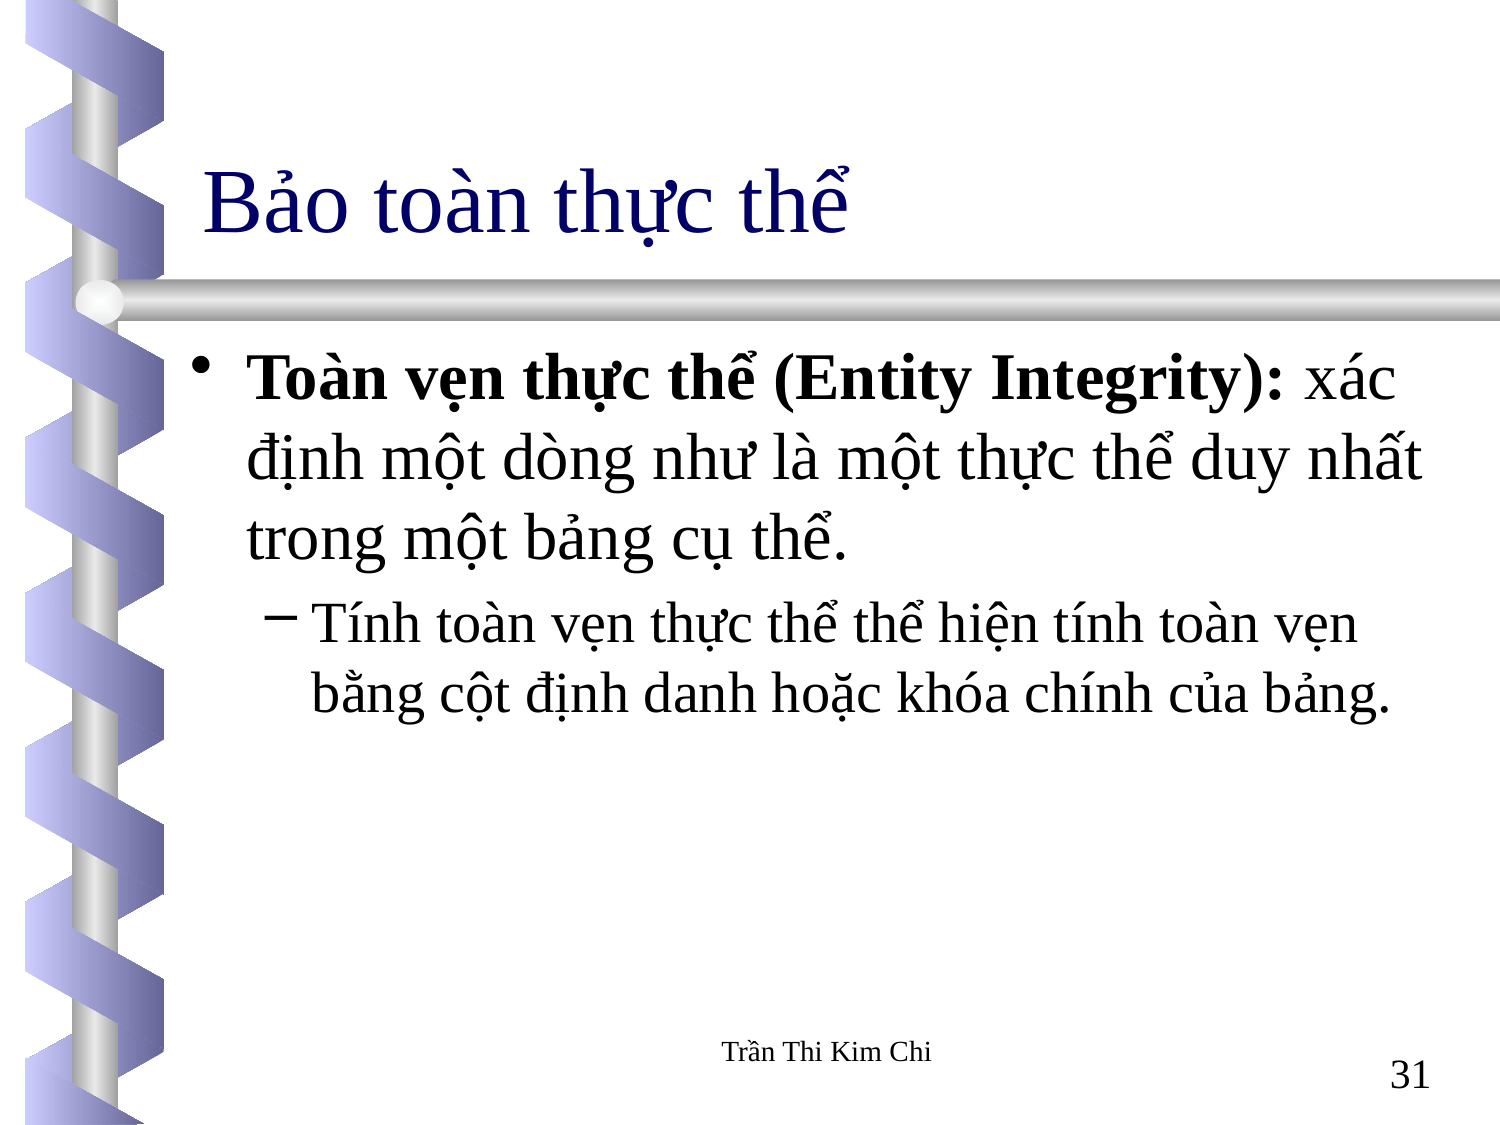

# Bảo toàn thực thể
Toàn vẹn thực thể (Entity Integrity): xác định một dòng như là một thực thể duy nhất trong một bảng cụ thể.
Tính toàn vẹn thực thể thể hiện tính toàn vẹn bằng cột định danh hoặc khóa chính của bảng.
Trần Thi Kim Chi